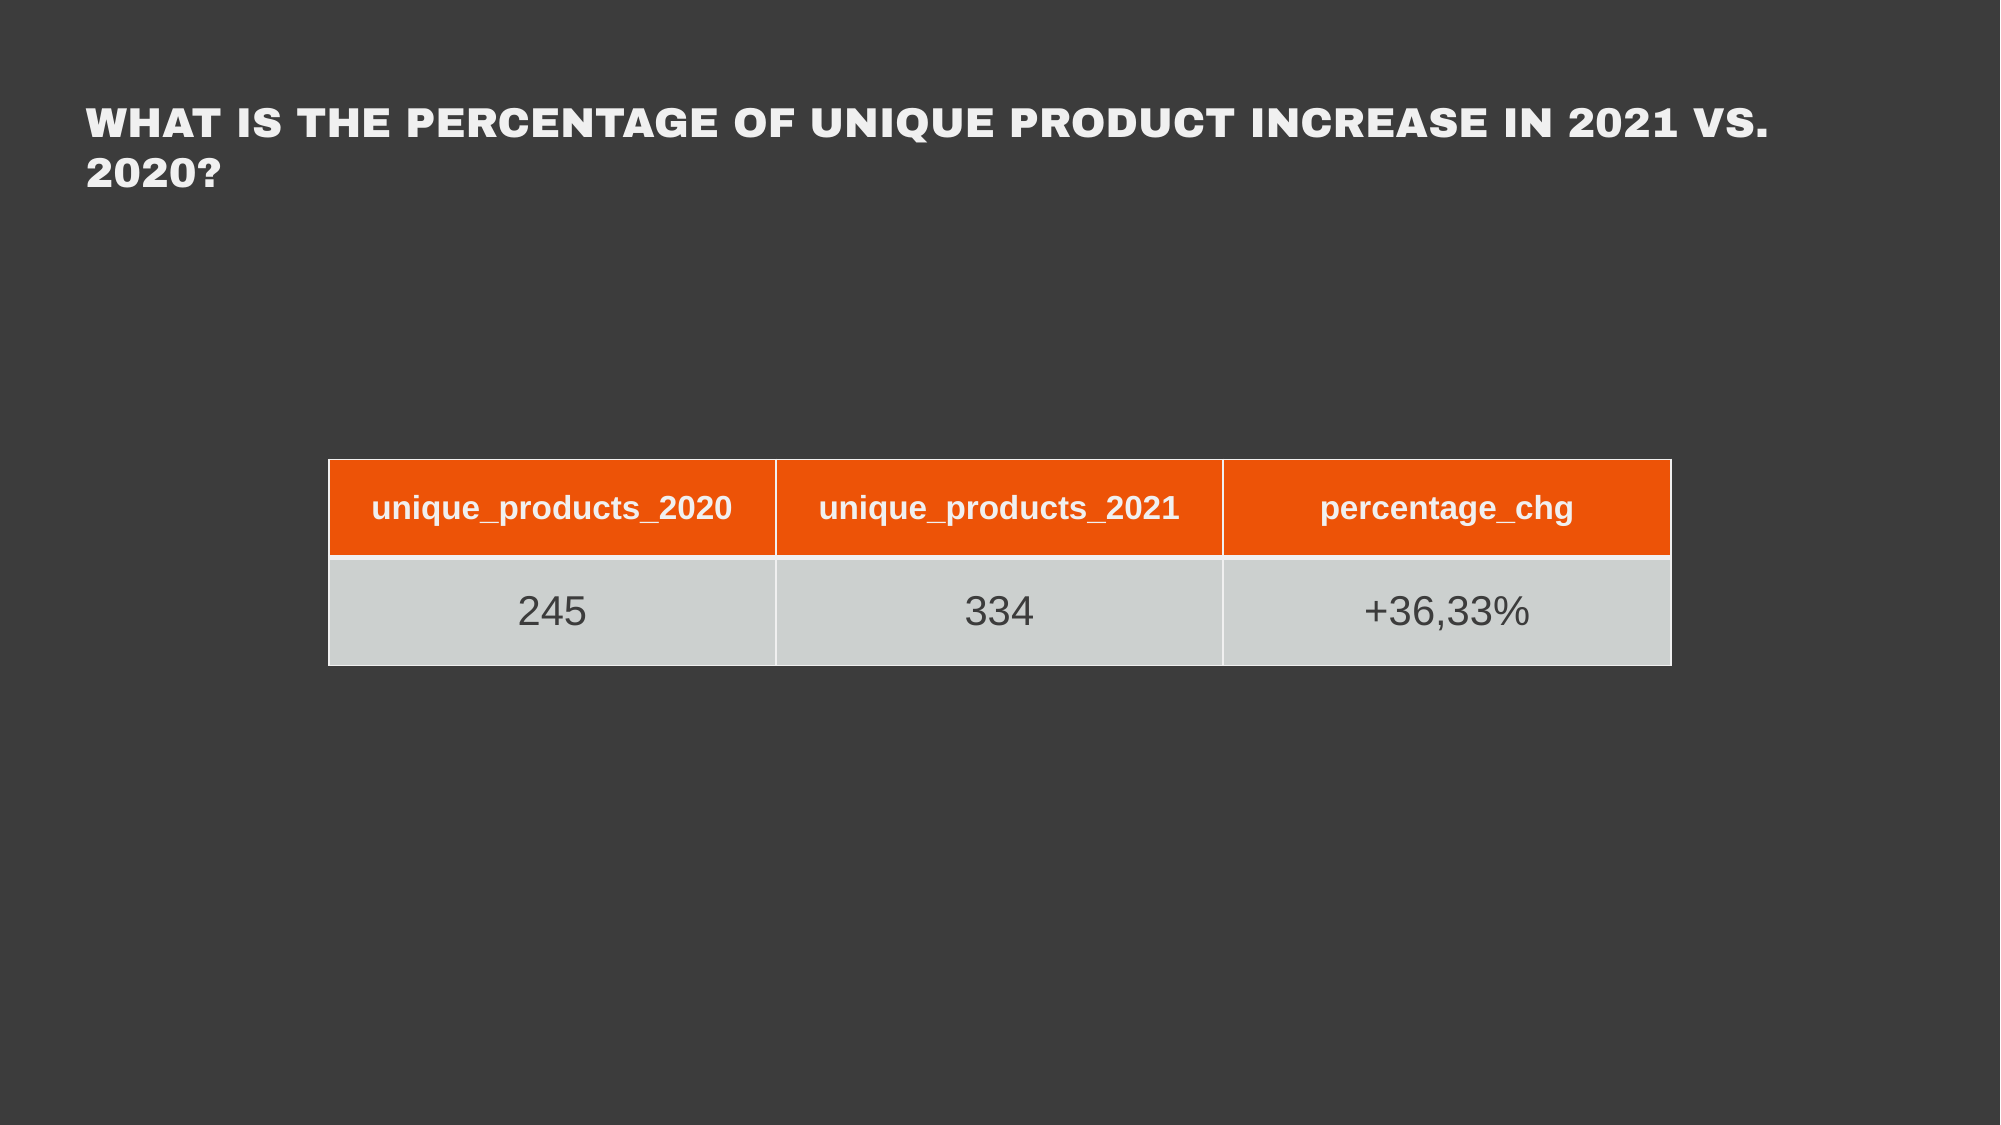

What is the percentage of unique product increase in 2021 vs. 2020?
| unique\_products\_2020 | unique\_products\_2021 | percentage\_chg |
| --- | --- | --- |
| 245 | 334 | +36,33% |